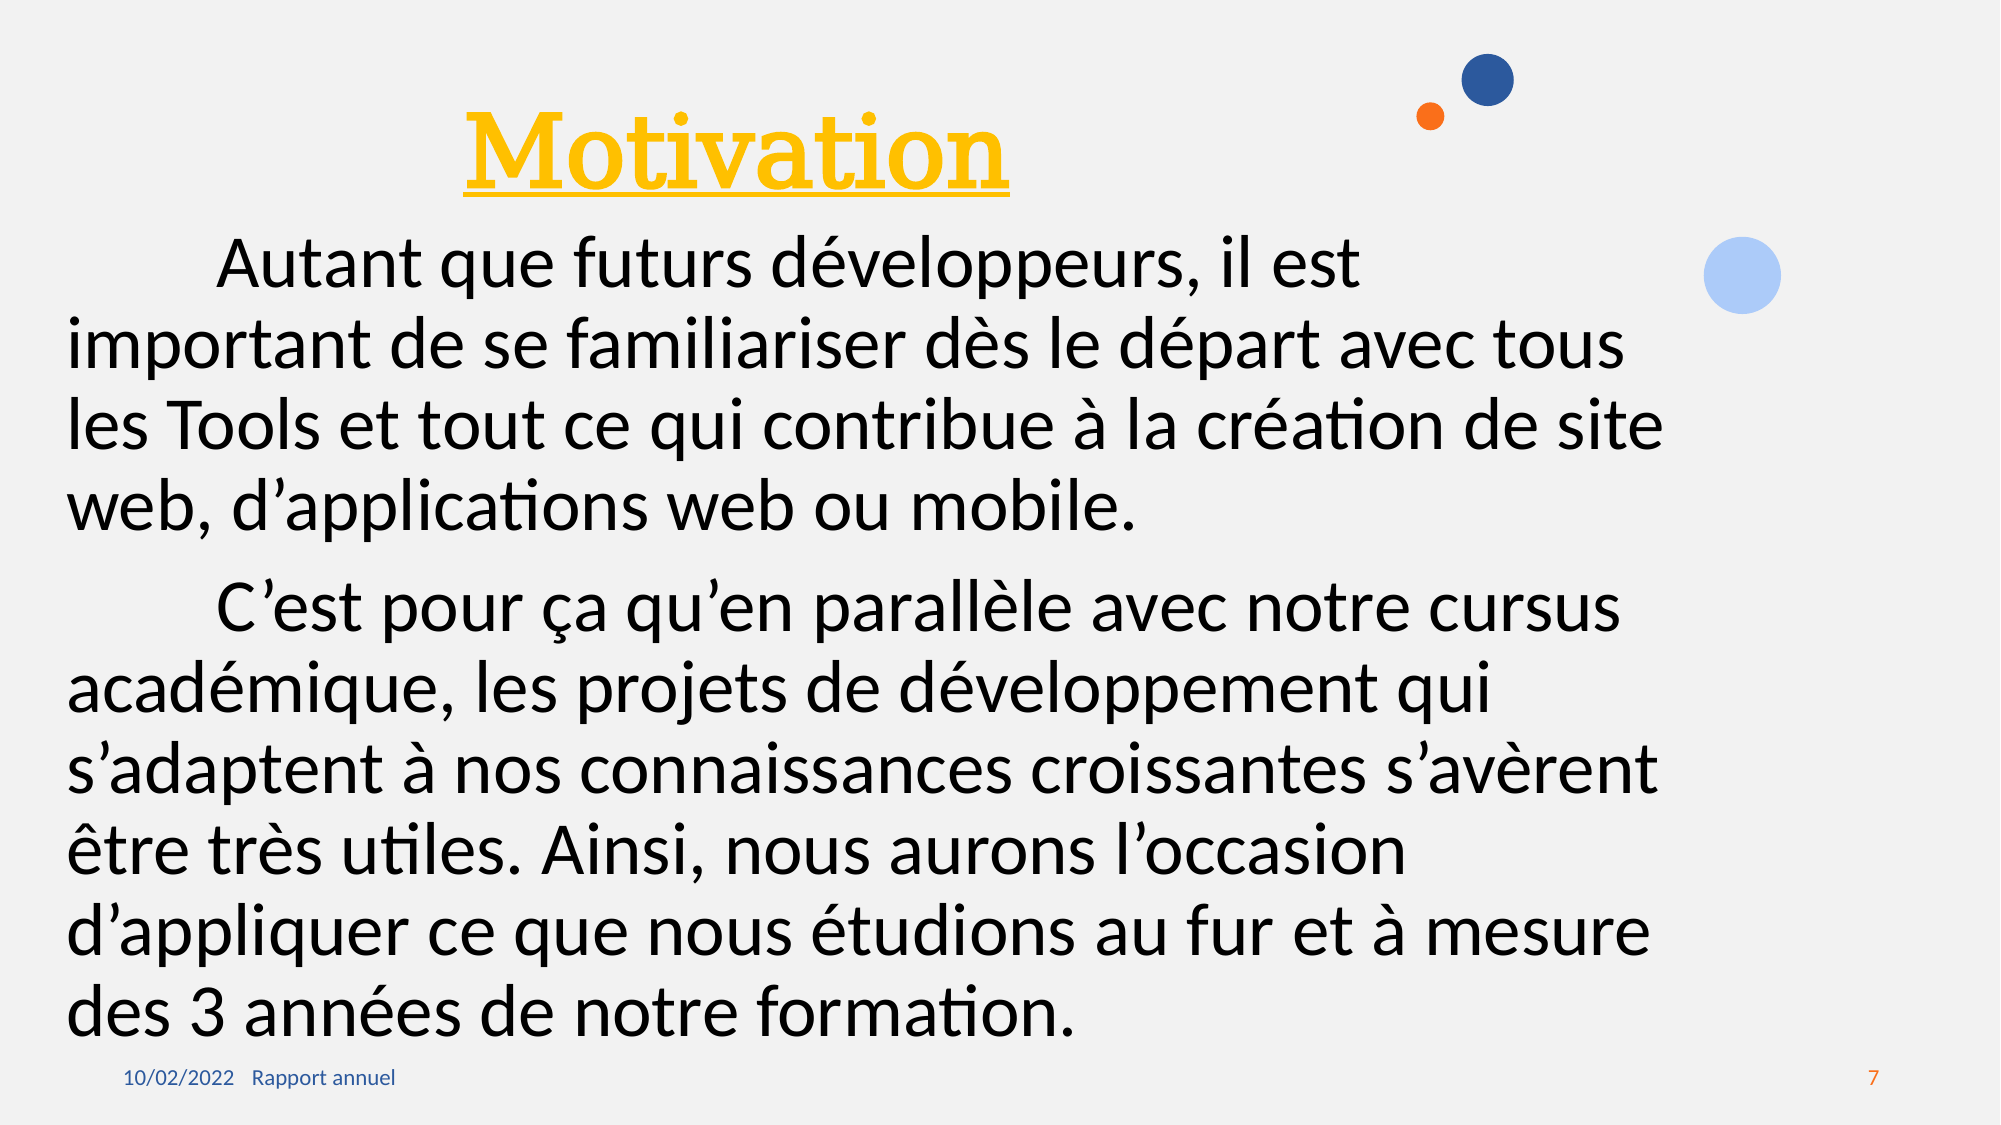

# Motivation
 	Autant que futurs développeurs, il est important de se familiariser dès le départ avec tous les Tools et tout ce qui contribue à la création de site web, d’applications web ou mobile.
 	C’est pour ça qu’en parallèle avec notre cursus académique, les projets de développement qui s’adaptent à nos connaissances croissantes s’avèrent être très utiles. Ainsi, nous aurons l’occasion d’appliquer ce que nous étudions au fur et à mesure des 3 années de notre formation.